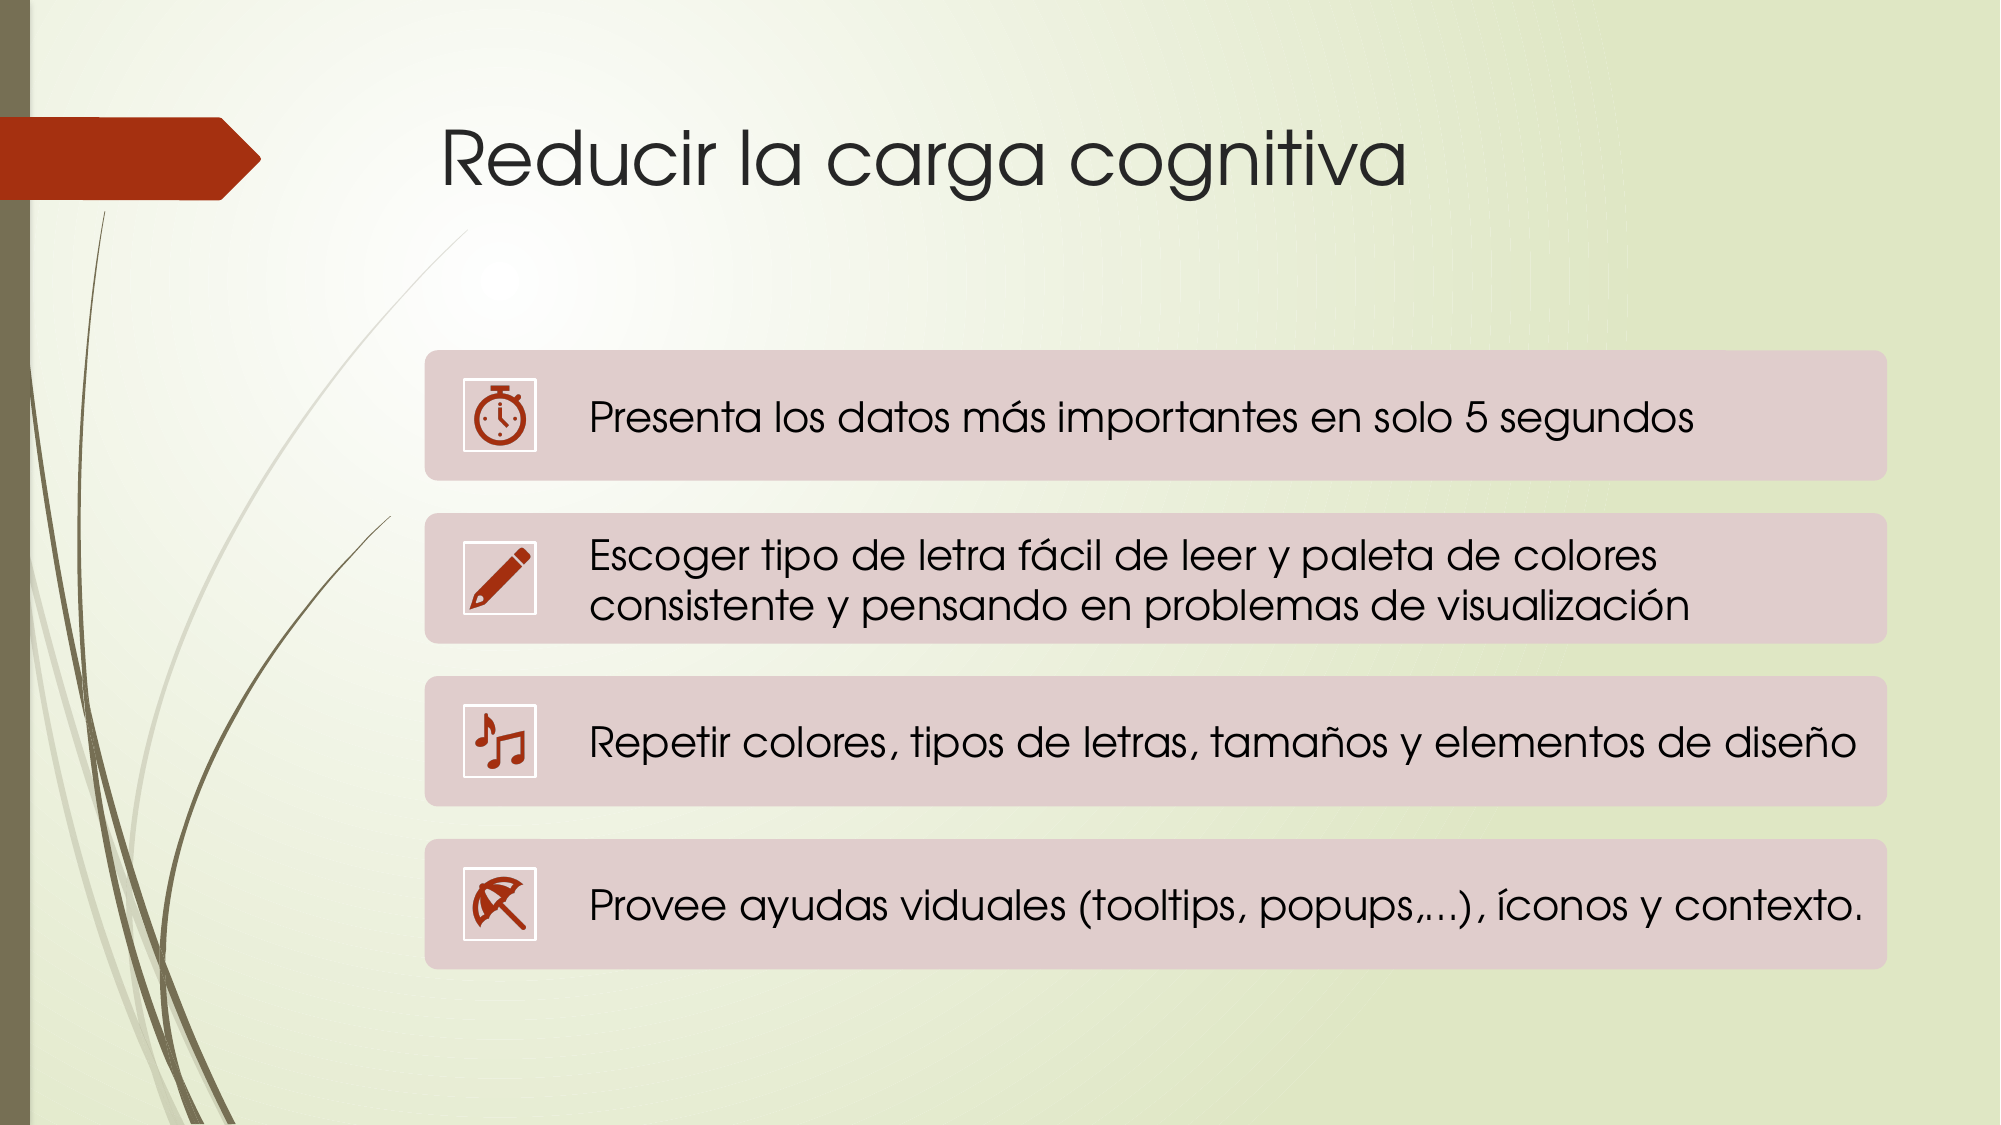

# Reducir la carga cognitiva
Presenta los datos más importantes en solo 5 segundos
Escoger tipo de letra fácil de leer y paleta de colores consistente y pensando en problemas de visualización
Repetir colores, tipos de letras, tamaños y elementos de diseño
Provee ayudas viduales (tooltips, popups,…), íconos y contexto.